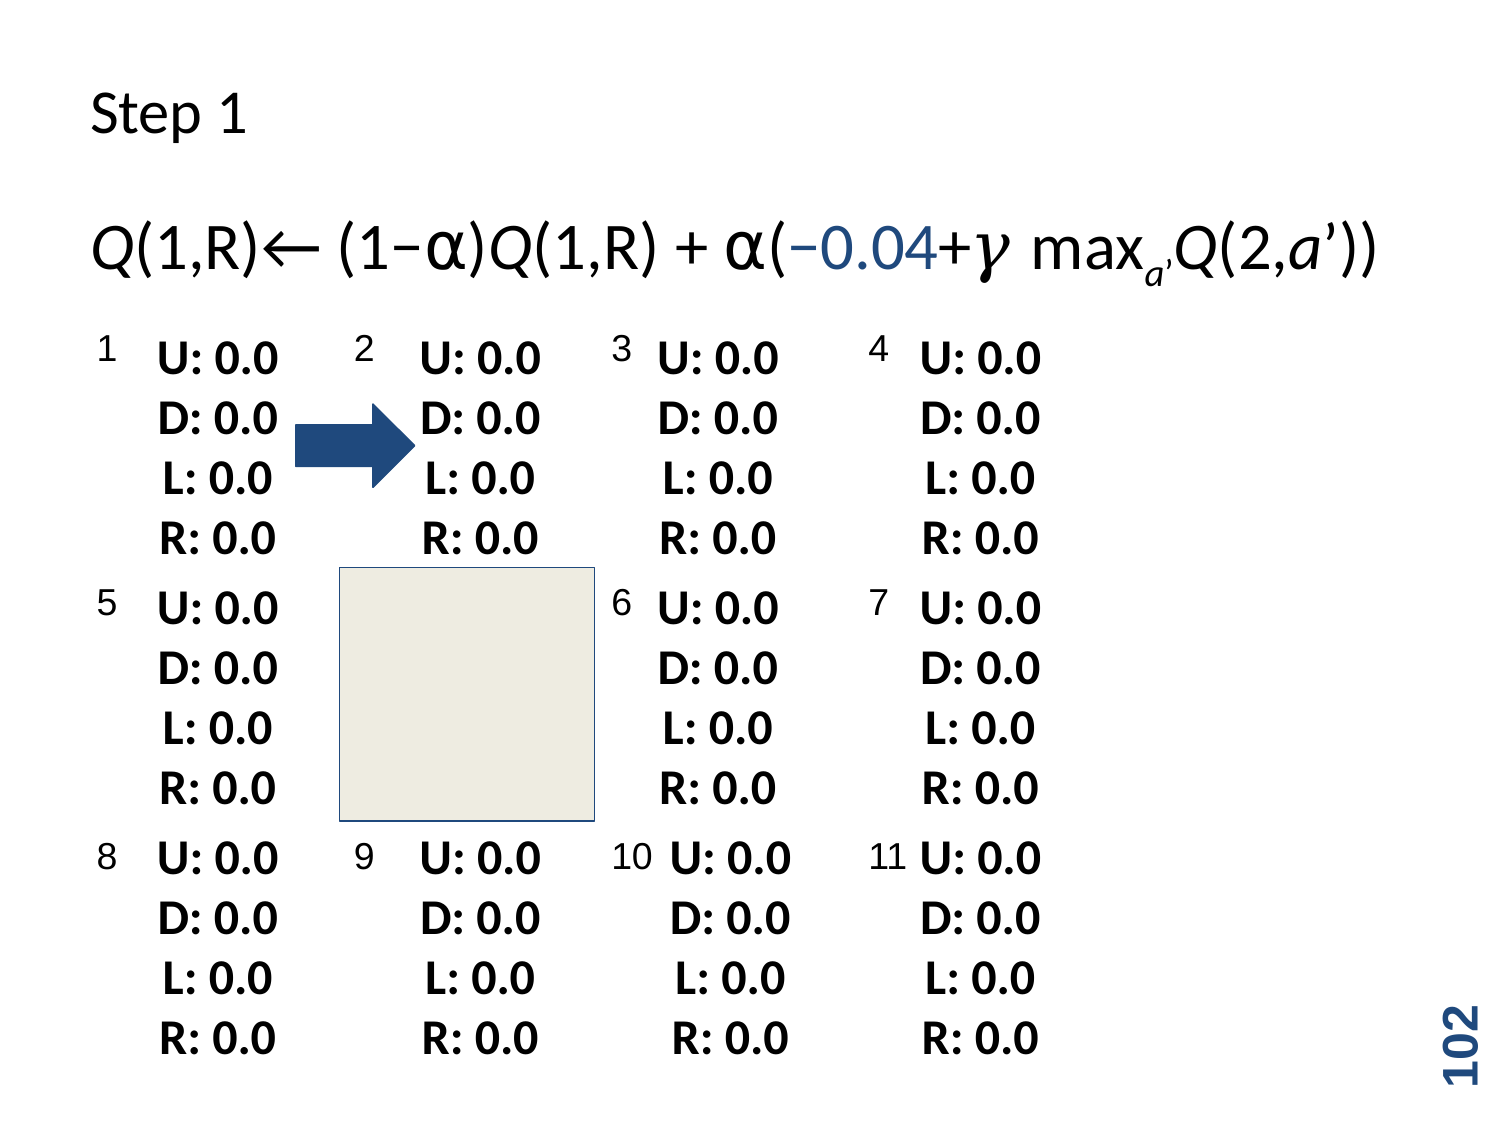

# Step 1
Q(1,R)← (1−⍺)Q(1,R) + ⍺(−0.04+𝛾 maxa’Q(2,a’))

U: 0.0
D: 0.0
L: 0.0
R: 0.0
U: 0.0
D: 0.0
L: 0.0
R: 0.0
U: 0.0
D: 0.0
L: 0.0
R: 0.0
U: 0.0
D: 0.0
L: 0.0
R: 0.0
| 1 | 2 | 3 | 4 |
| --- | --- | --- | --- |
| 5 |  | 6 | 7 |
| 8 | 9 | 10 | 11 |

U: 0.0
D: 0.0
L: 0.0
R: 0.0
U: 0.0
D: 0.0
L: 0.0
R: 0.0
U: 0.0
D: 0.0
L: 0.0
R: 0.0

U: 0.0
D: 0.0
L: 0.0
R: 0.0
U: 0.0
D: 0.0
L: 0.0
R: 0.0
U: 0.0
D: 0.0
L: 0.0
R: 0.0
U: 0.0
D: 0.0
L: 0.0
R: 0.0
102